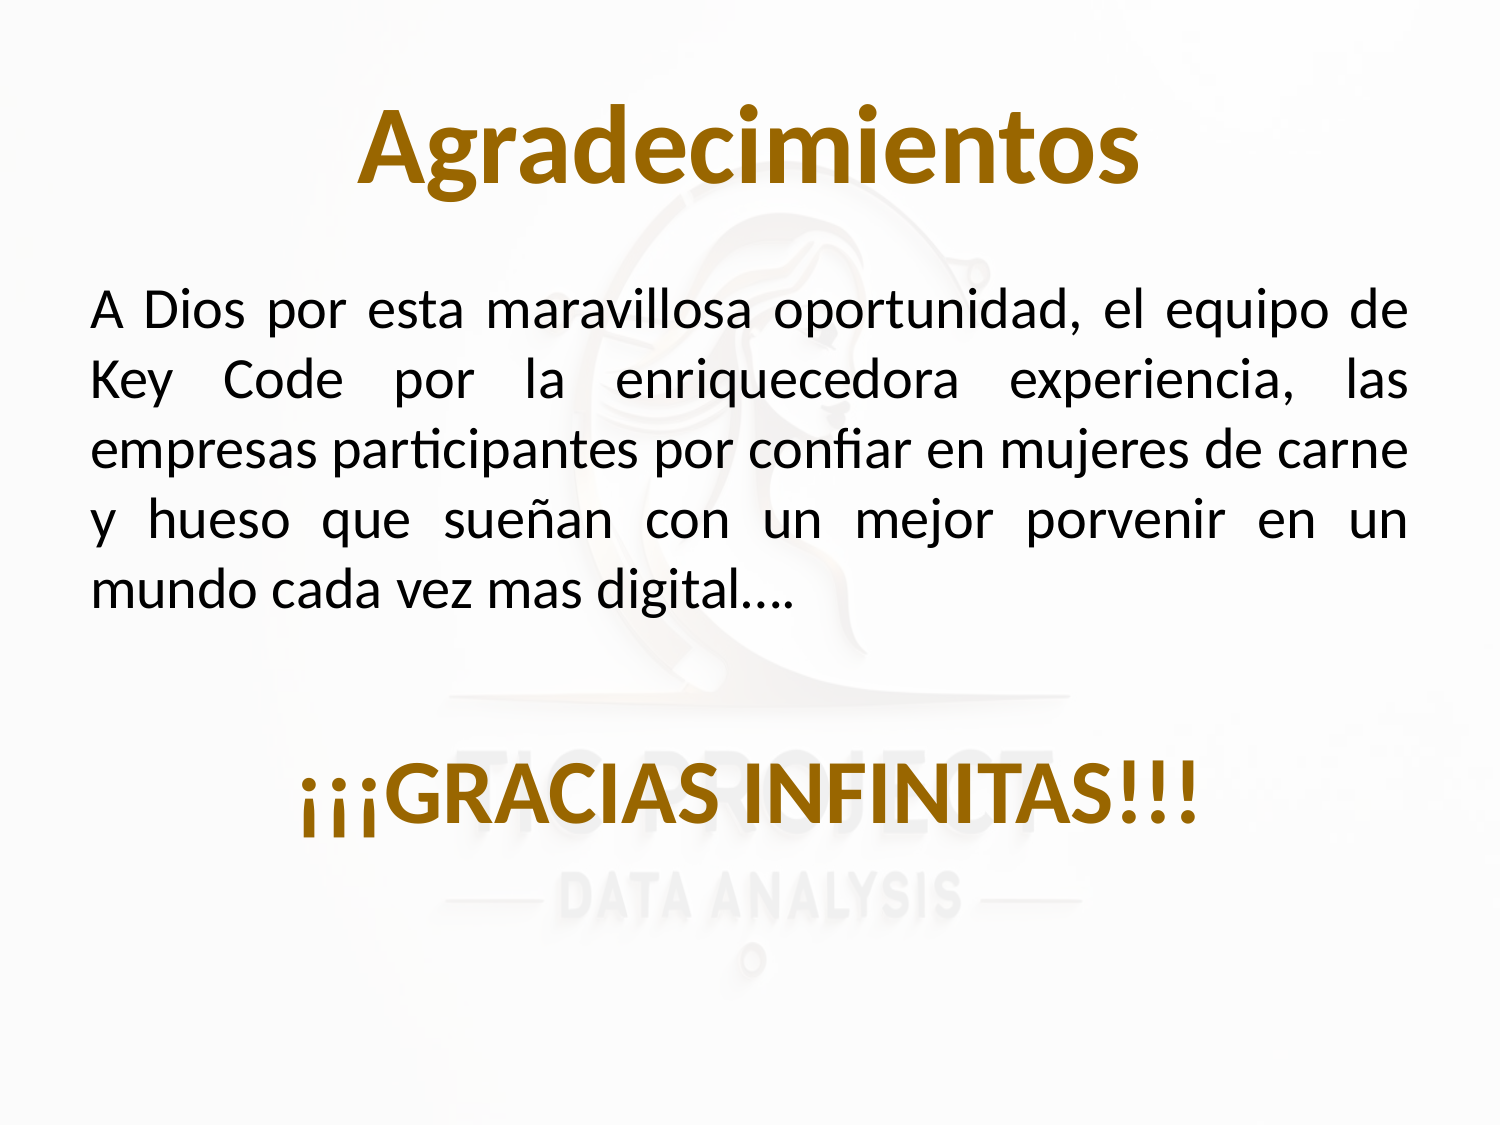

# Agradecimientos
A Dios por esta maravillosa oportunidad, el equipo de Key Code por la enriquecedora experiencia, las empresas participantes por confiar en mujeres de carne y hueso que sueñan con un mejor porvenir en un mundo cada vez mas digital….

¡¡¡GRACIAS INFINITAS!!!